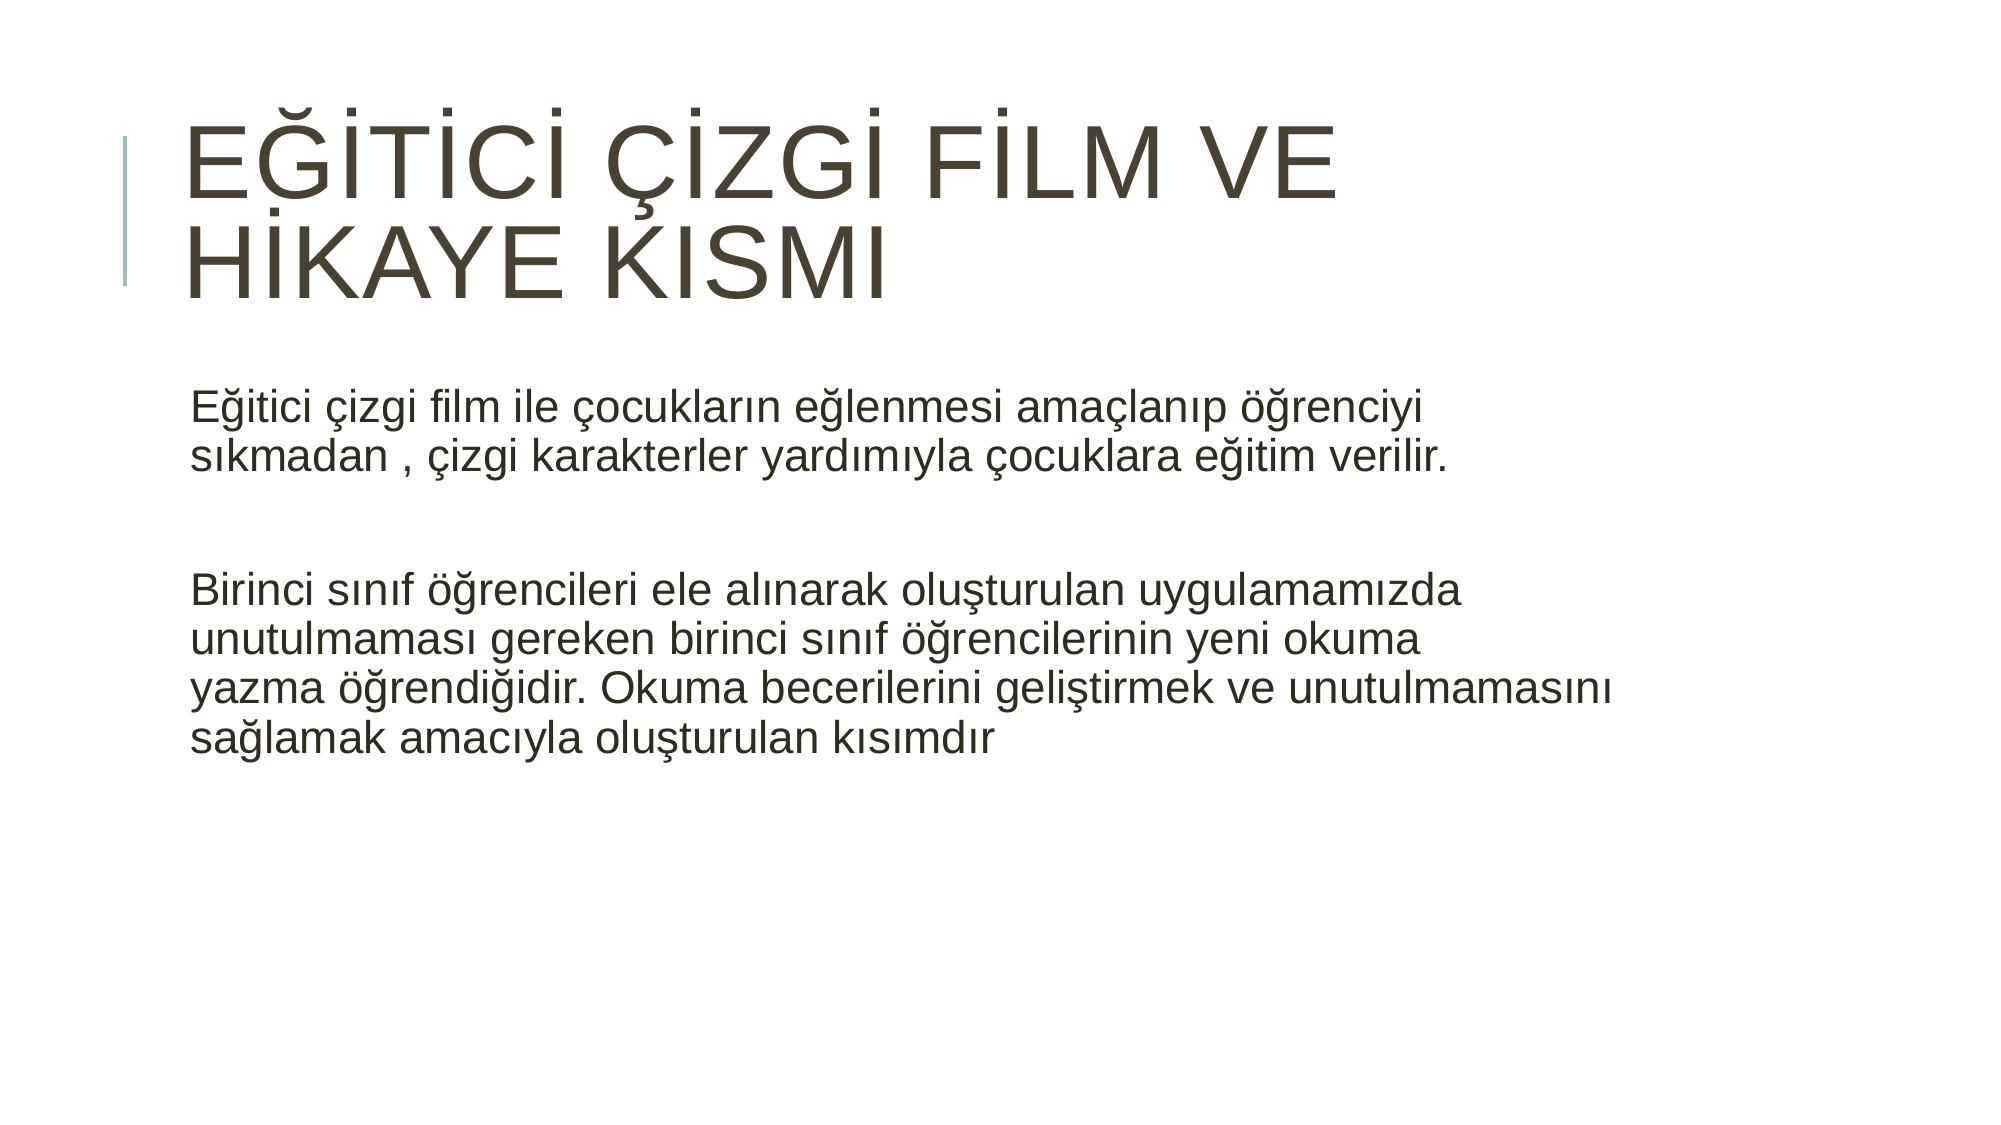

# Eğitici Çizgi Film ve Hikaye Kısmı
Eğitici çizgi film ile çocukların eğlenmesi amaçlanıp öğrenciyi
sıkmadan , çizgi karakterler yardımıyla çocuklara eğitim verilir.
Birinci sınıf öğrencileri ele alınarak oluşturulan uygulamamızda
unutulmaması gereken birinci sınıf öğrencilerinin yeni okuma
yazma öğrendiğidir. Okuma becerilerini geliştirmek ve unutulmamasını sağlamak amacıyla oluşturulan kısımdır